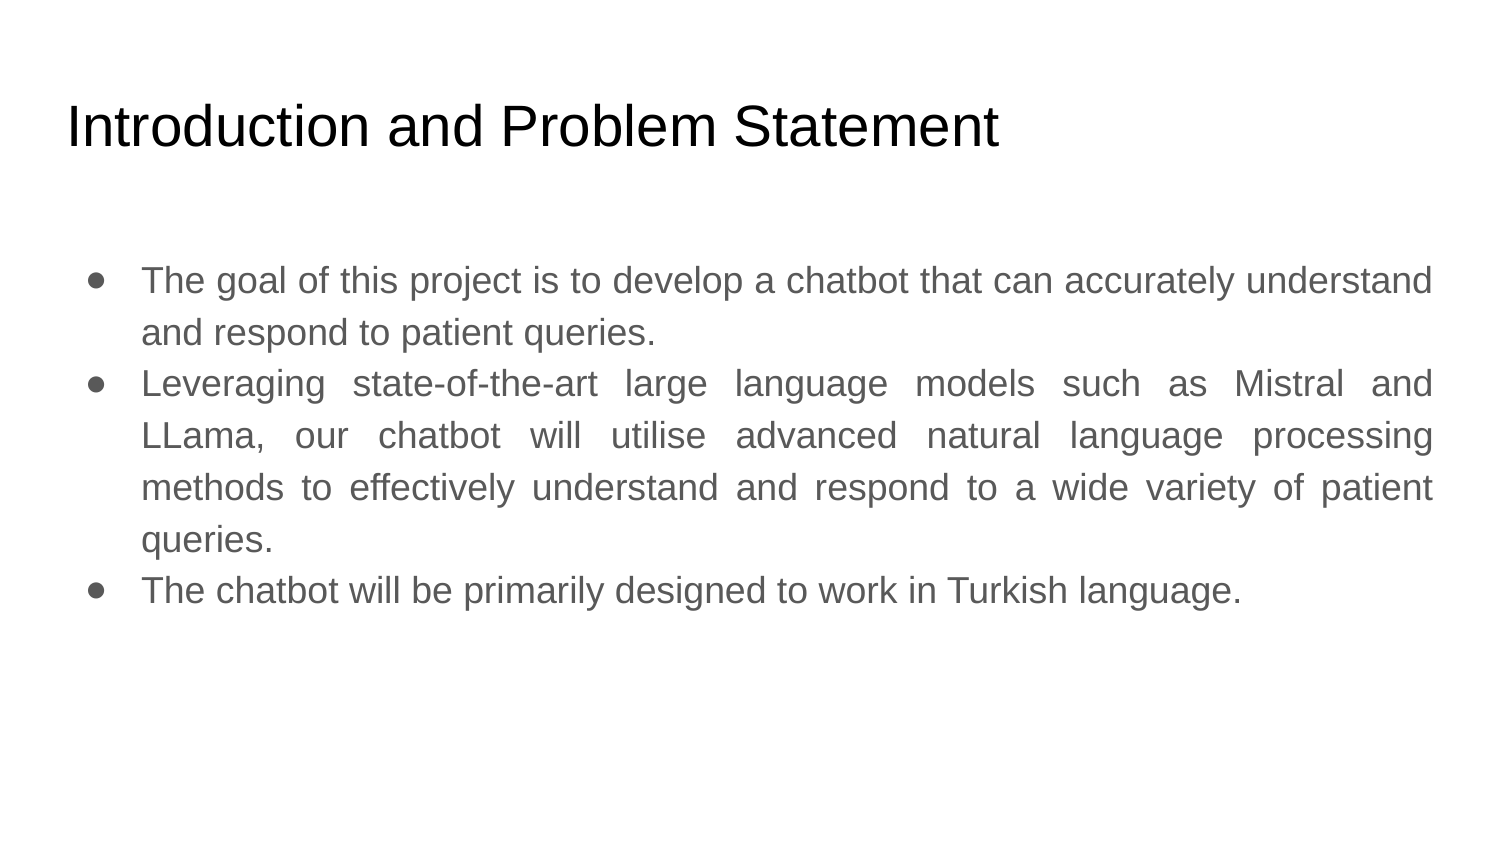

# Introduction and Problem Statement
The goal of this project is to develop a chatbot that can accurately understand and respond to patient queries.
Leveraging state-of-the-art large language models such as Mistral and LLama, our chatbot will utilise advanced natural language processing methods to effectively understand and respond to a wide variety of patient queries.
The chatbot will be primarily designed to work in Turkish language.